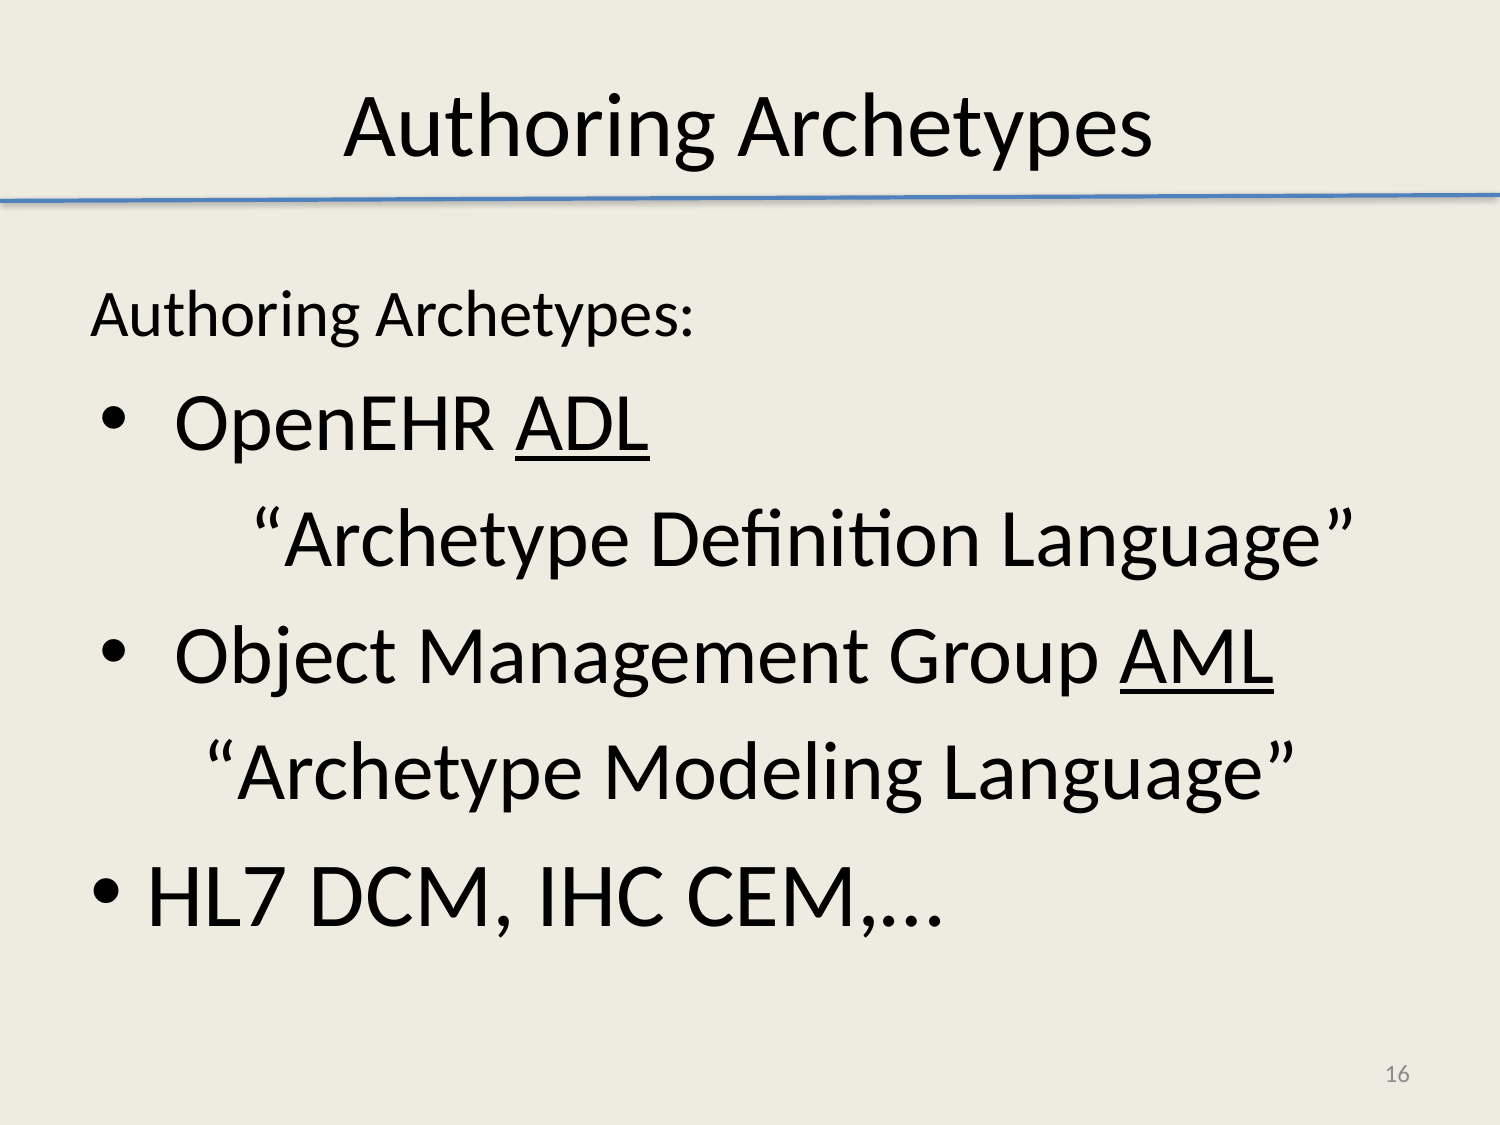

Authoring Archetypes
Authoring Archetypes:
OpenEHR ADL
	“Archetype Definition Language”
Object Management Group AML
  “Archetype Modeling Language”
HL7 DCM, IHC CEM,…
16